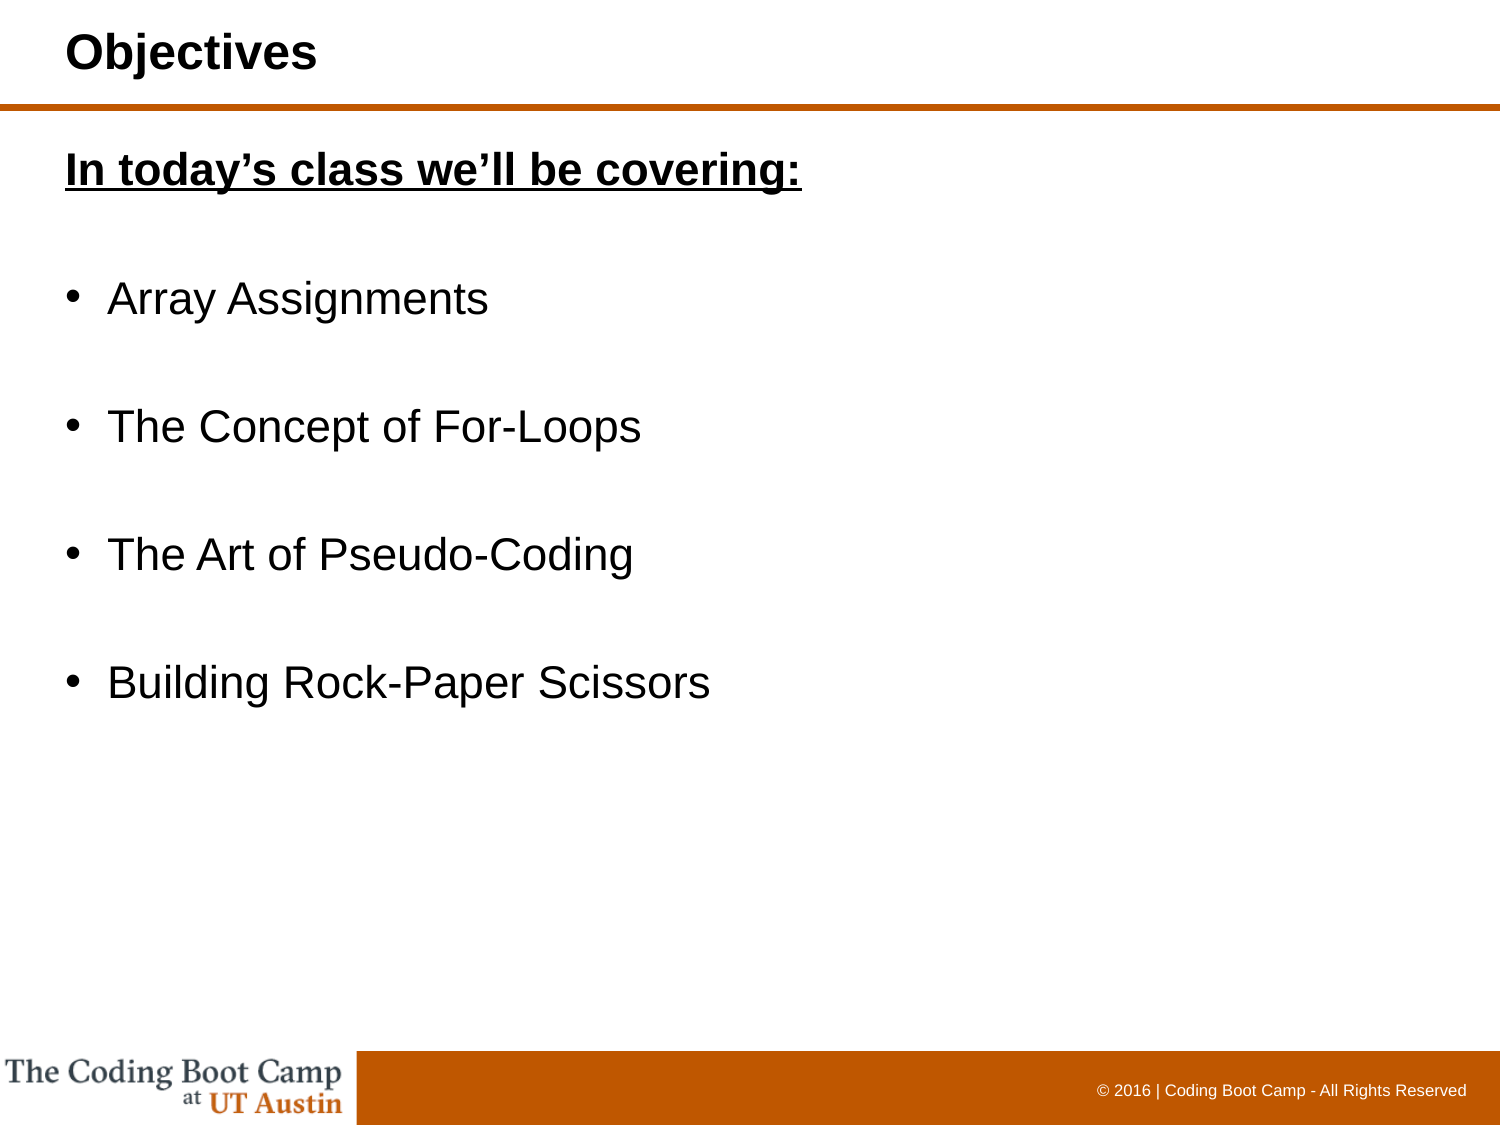

# Objectives
In today’s class we’ll be covering:

Array Assignments

The Concept of For-Loops

The Art of Pseudo-Coding

Building Rock-Paper Scissors